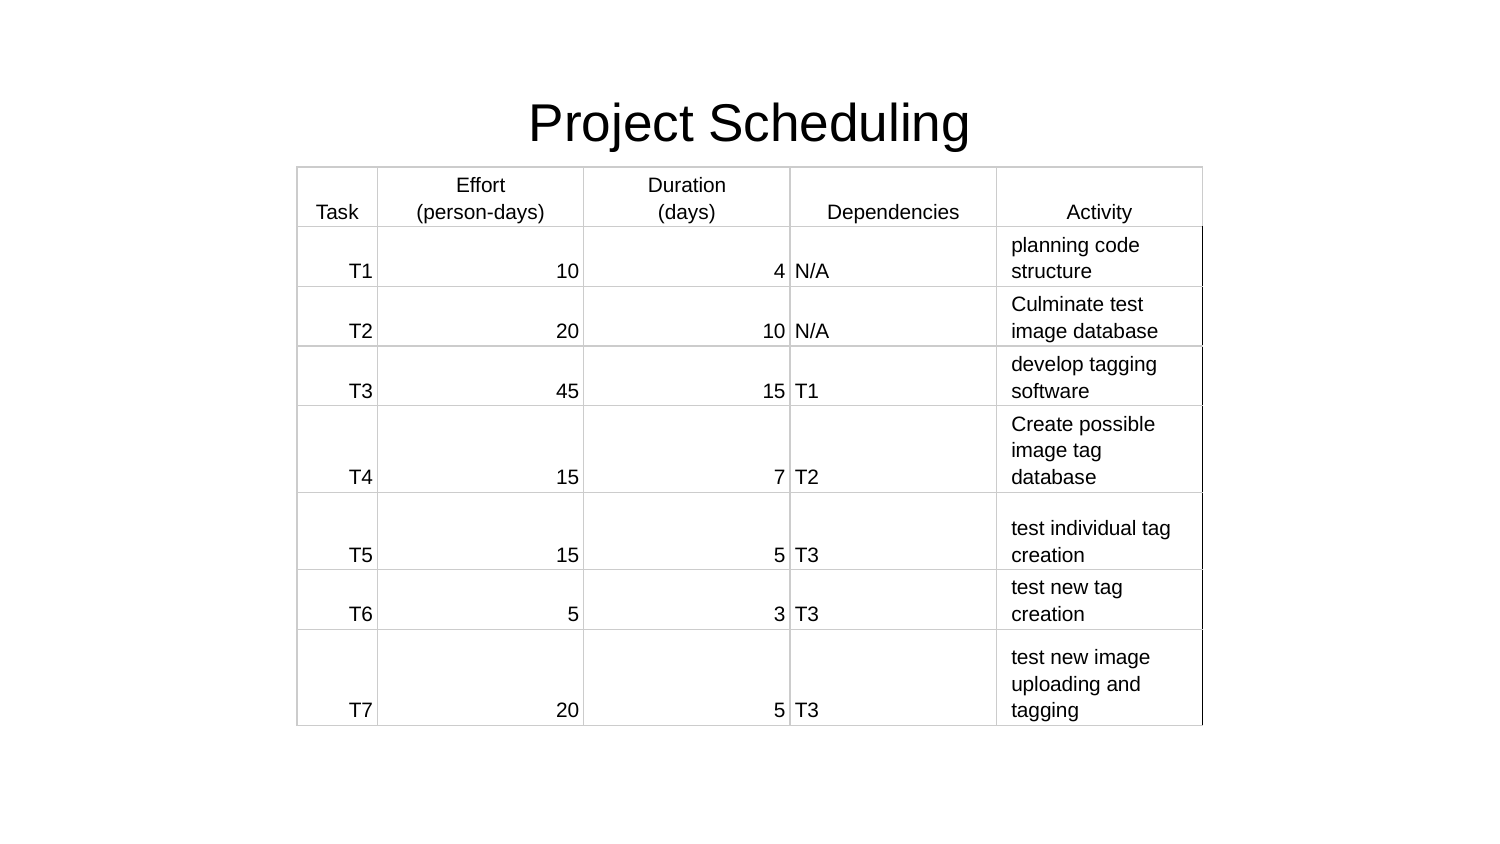

# Project Scheduling
| Task | Effort (person-days) | Duration (days) | Dependencies | Activity |
| --- | --- | --- | --- | --- |
| T1 | 10 | 4 | N/A | planning code structure |
| T2 | 20 | 10 | N/A | Culminate test image database |
| T3 | 45 | 15 | T1 | develop tagging software |
| T4 | 15 | 7 | T2 | Create possible image tag database |
| T5 | 15 | 5 | T3 | test individual tag creation |
| T6 | 5 | 3 | T3 | test new tag creation |
| T7 | 20 | 5 | T3 | test new image uploading and tagging |